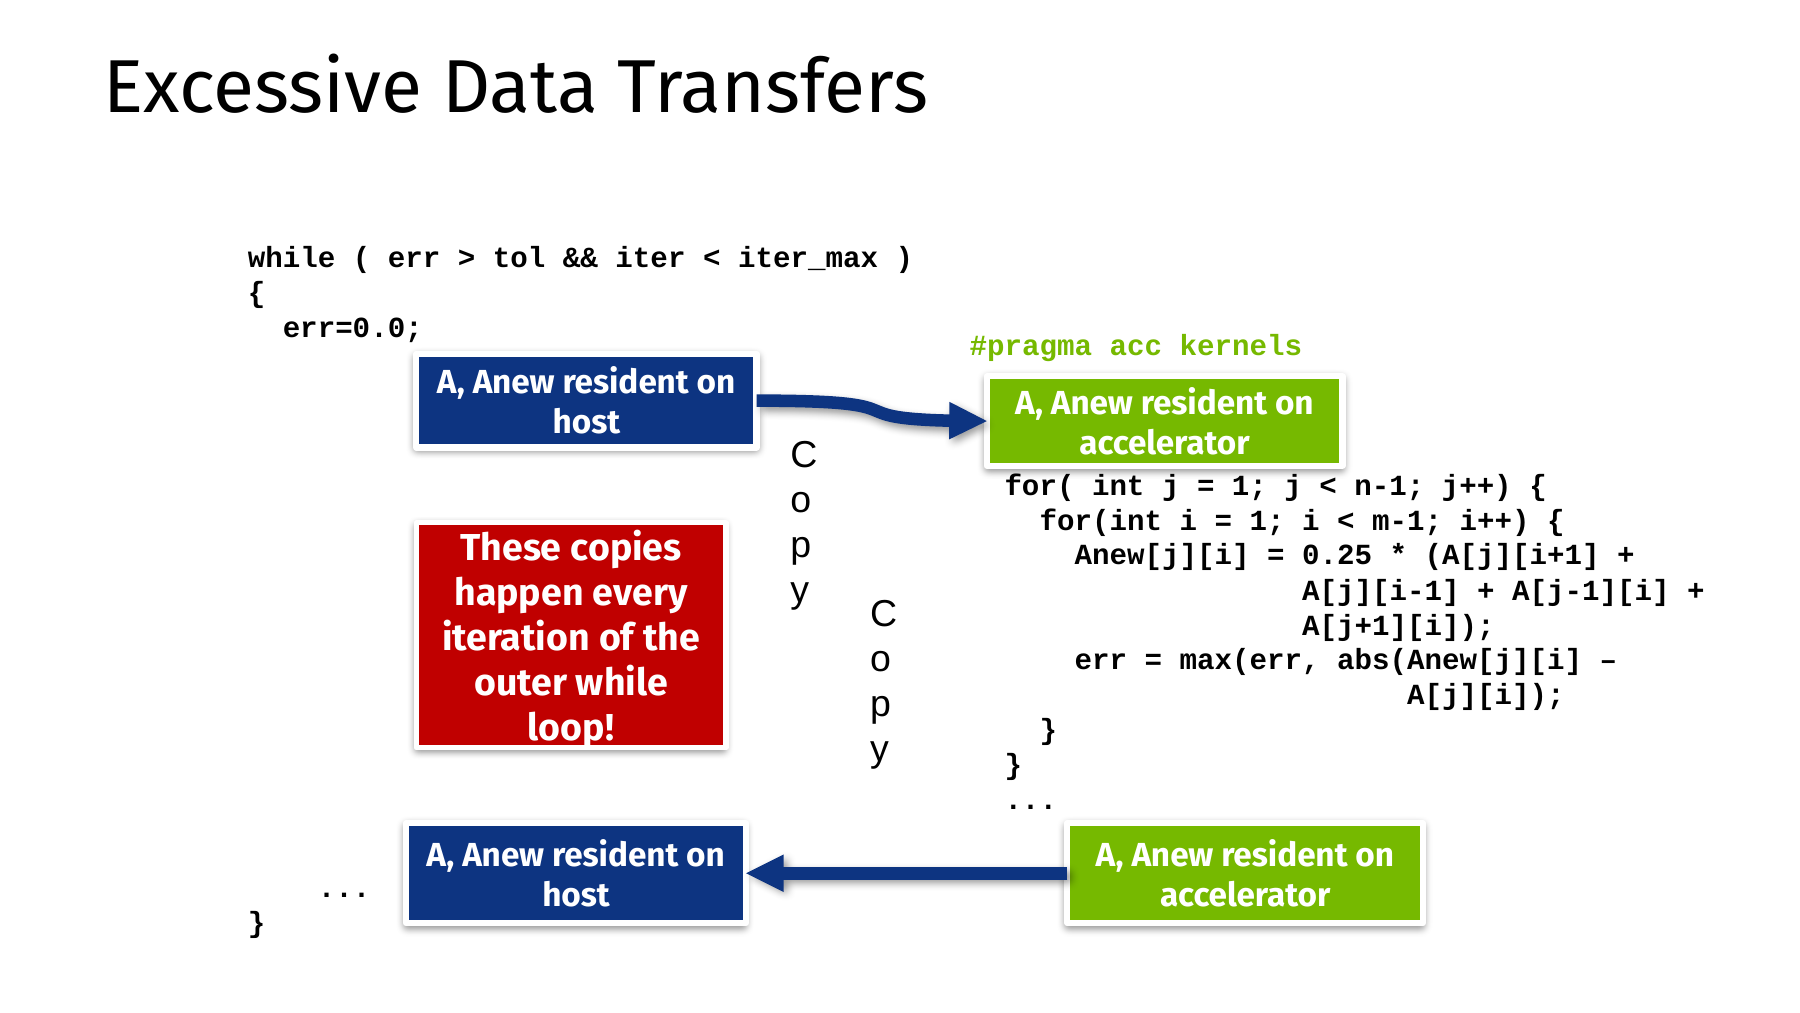

# Excessive Data Transfers
while ( err > tol && iter < iter_max ) {
  err=0.0;

    ...
}
#pragma acc kernels

  for( int j = 1; j < n-1; j++) {
    for(int i = 1; i < m-1; i++) {
      Anew[j][i] = 0.25 * (A[j][i+1] +
                   A[j][i-1] + A[j-1][i] +
                   A[j+1][i]);
      err = max(err, abs(Anew[j][i] –
                         A[j][i]);
    }
  }
  ...
A, Anew resident on host
A, Anew resident on accelerator
Copy
These copies happen every iteration of the outer while loop!
Copy
A, Anew resident on accelerator
A, Anew resident on host